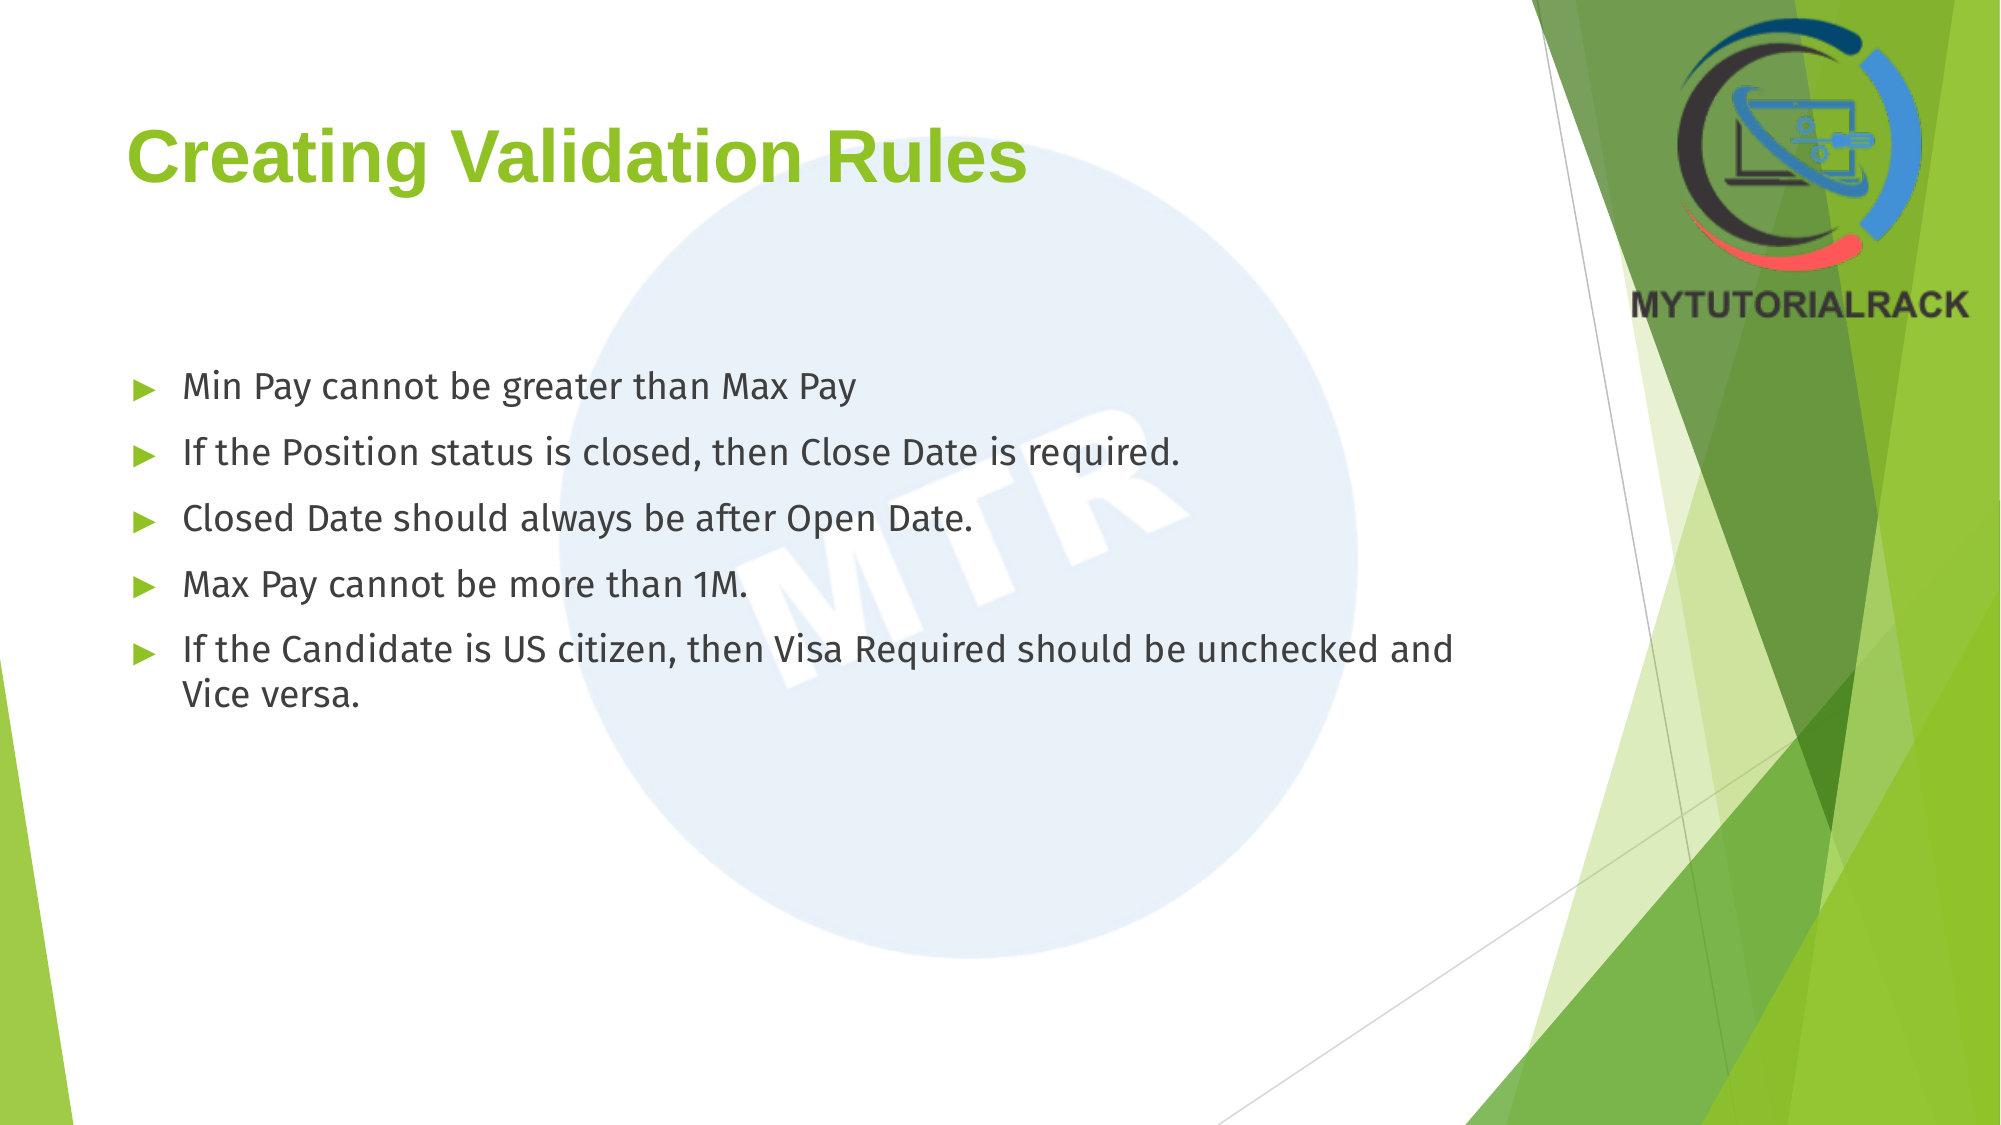

# Creating Validation Rules
Min Pay cannot be greater than Max Pay
If the Position status is closed, then Close Date is required.
Closed Date should always be after Open Date.
Max Pay cannot be more than 1M.
If the Candidate is US citizen, then Visa Required should be unchecked and Vice versa.